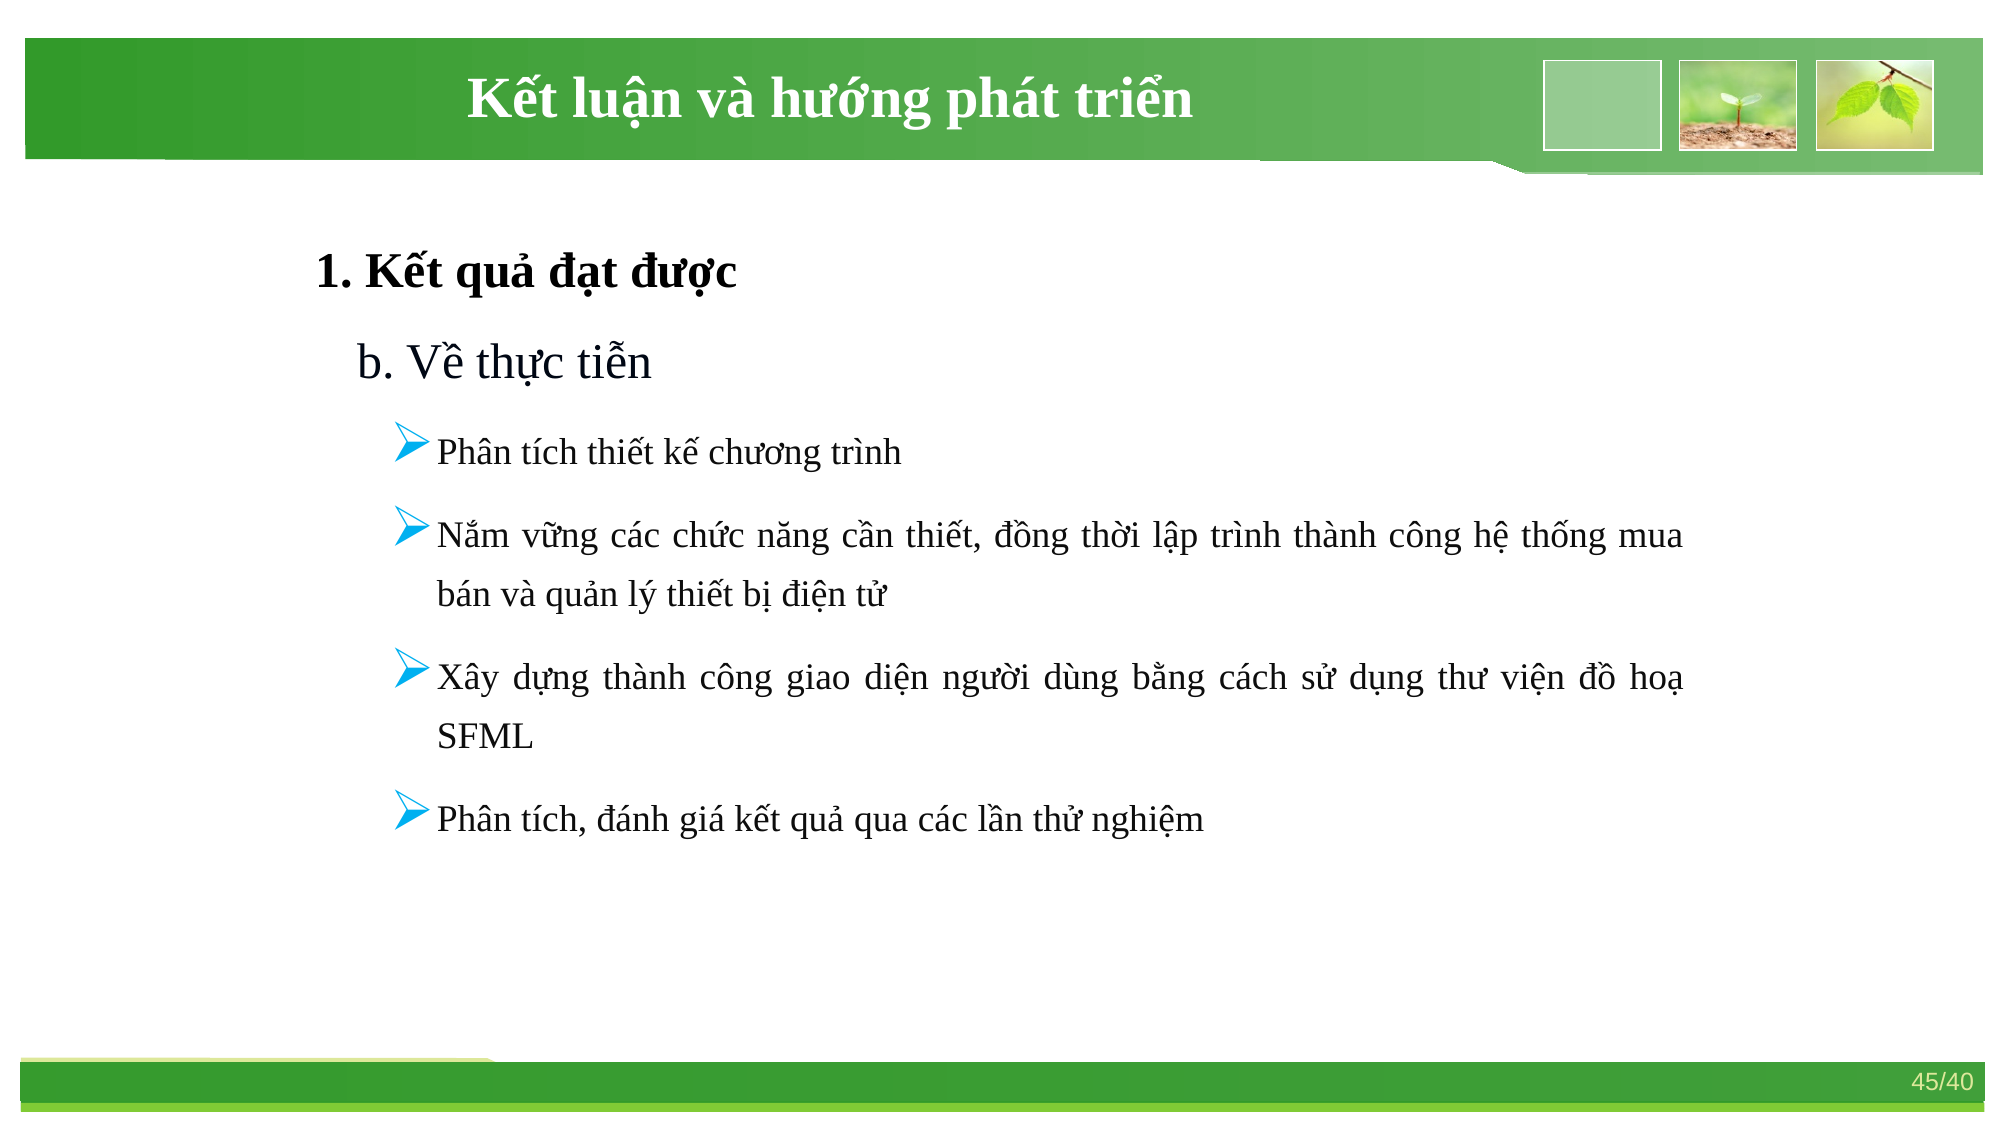

Kết luận và hướng phát triển
1. Kết quả đạt được
   b. Về thực tiễn
Phân tích thiết kế chương trình
Nắm vững các chức năng cần thiết, đồng thời lập trình thành công hệ thống mua bán và quản lý thiết bị điện tử
Xây dựng thành công giao diện người dùng bằng cách sử dụng thư viện đồ hoạ SFML
Phân tích, đánh giá kết quả qua các lần thử nghiệm